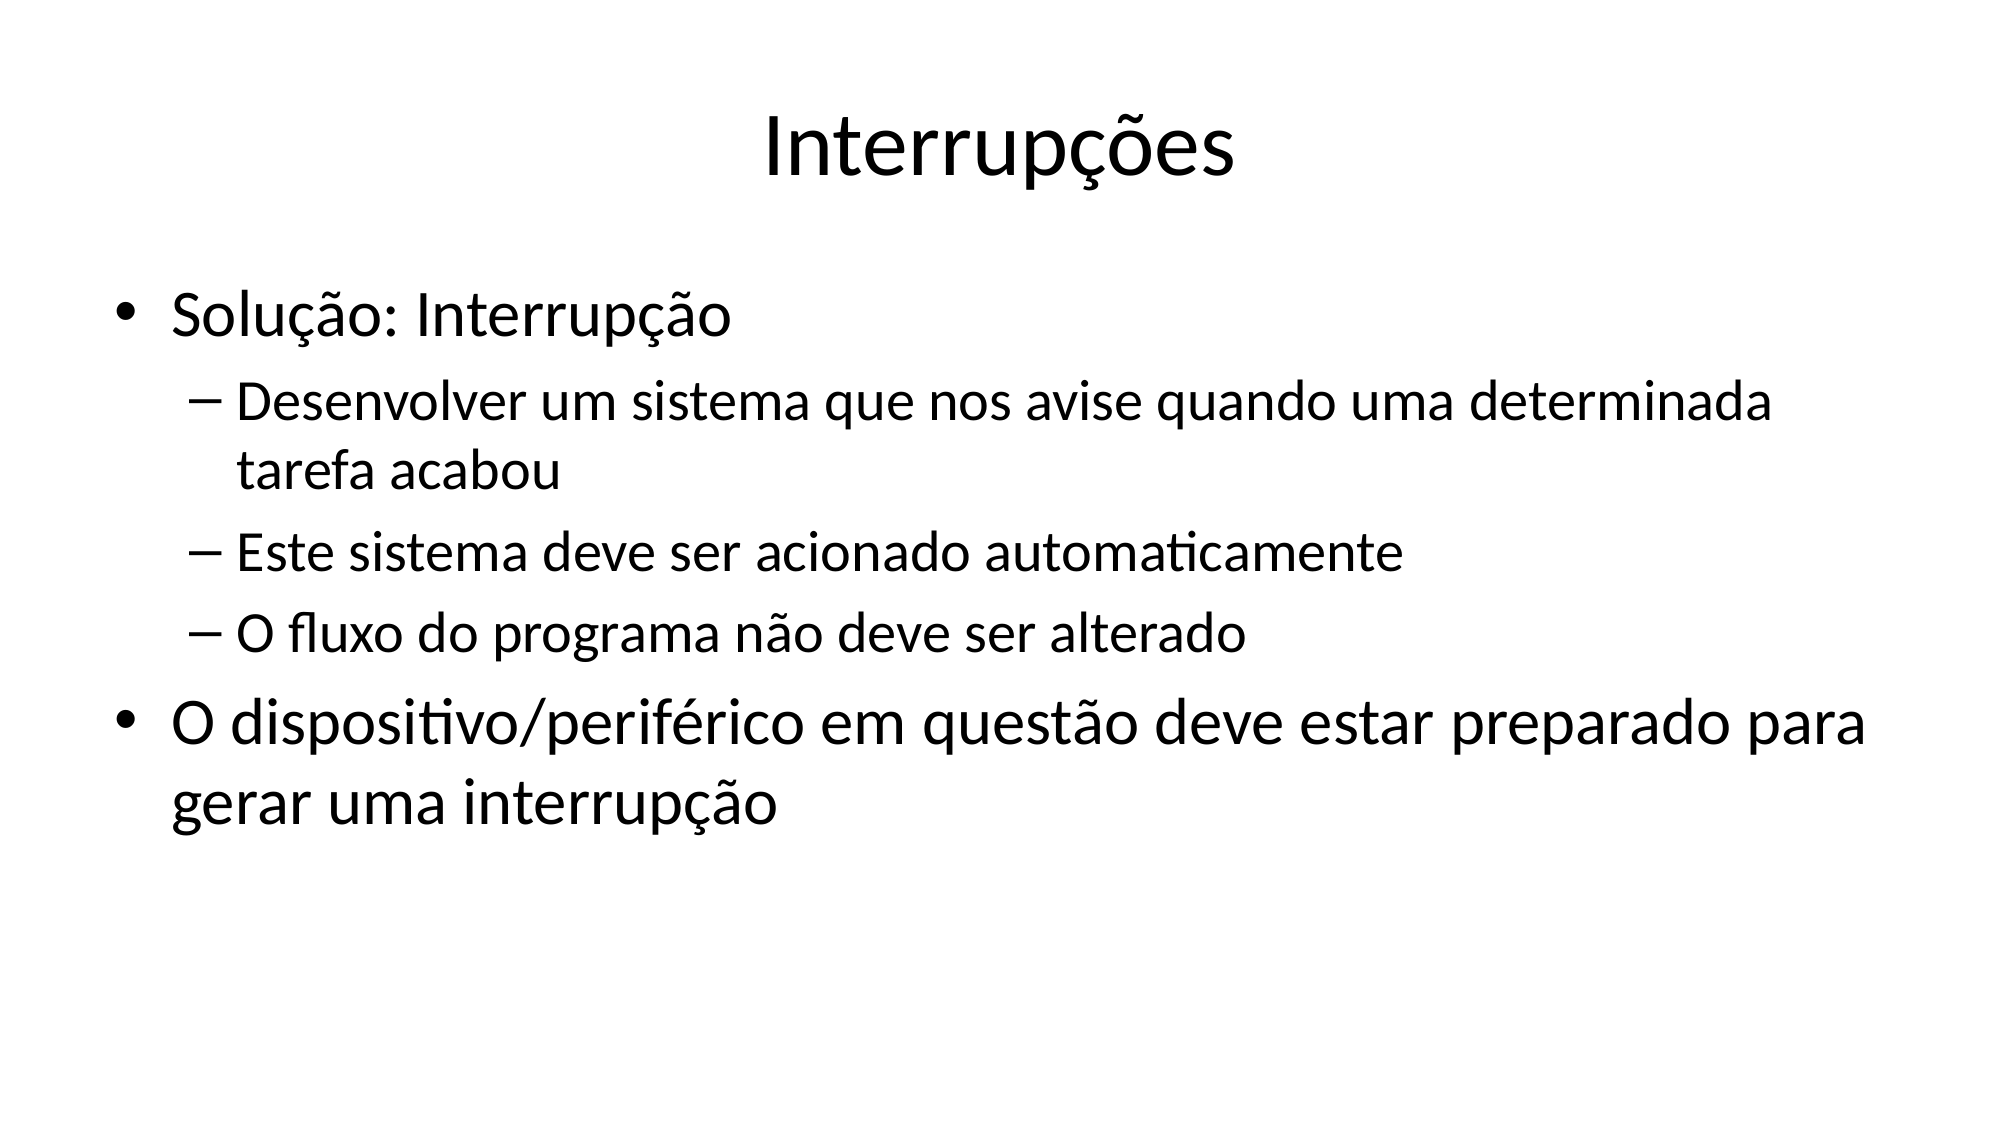

# Interrupções
Solução: Interrupção
Desenvolver um sistema que nos avise quando uma determinada tarefa acabou
Este sistema deve ser acionado automaticamente
O fluxo do programa não deve ser alterado
O dispositivo/periférico em questão deve estar preparado para gerar uma interrupção